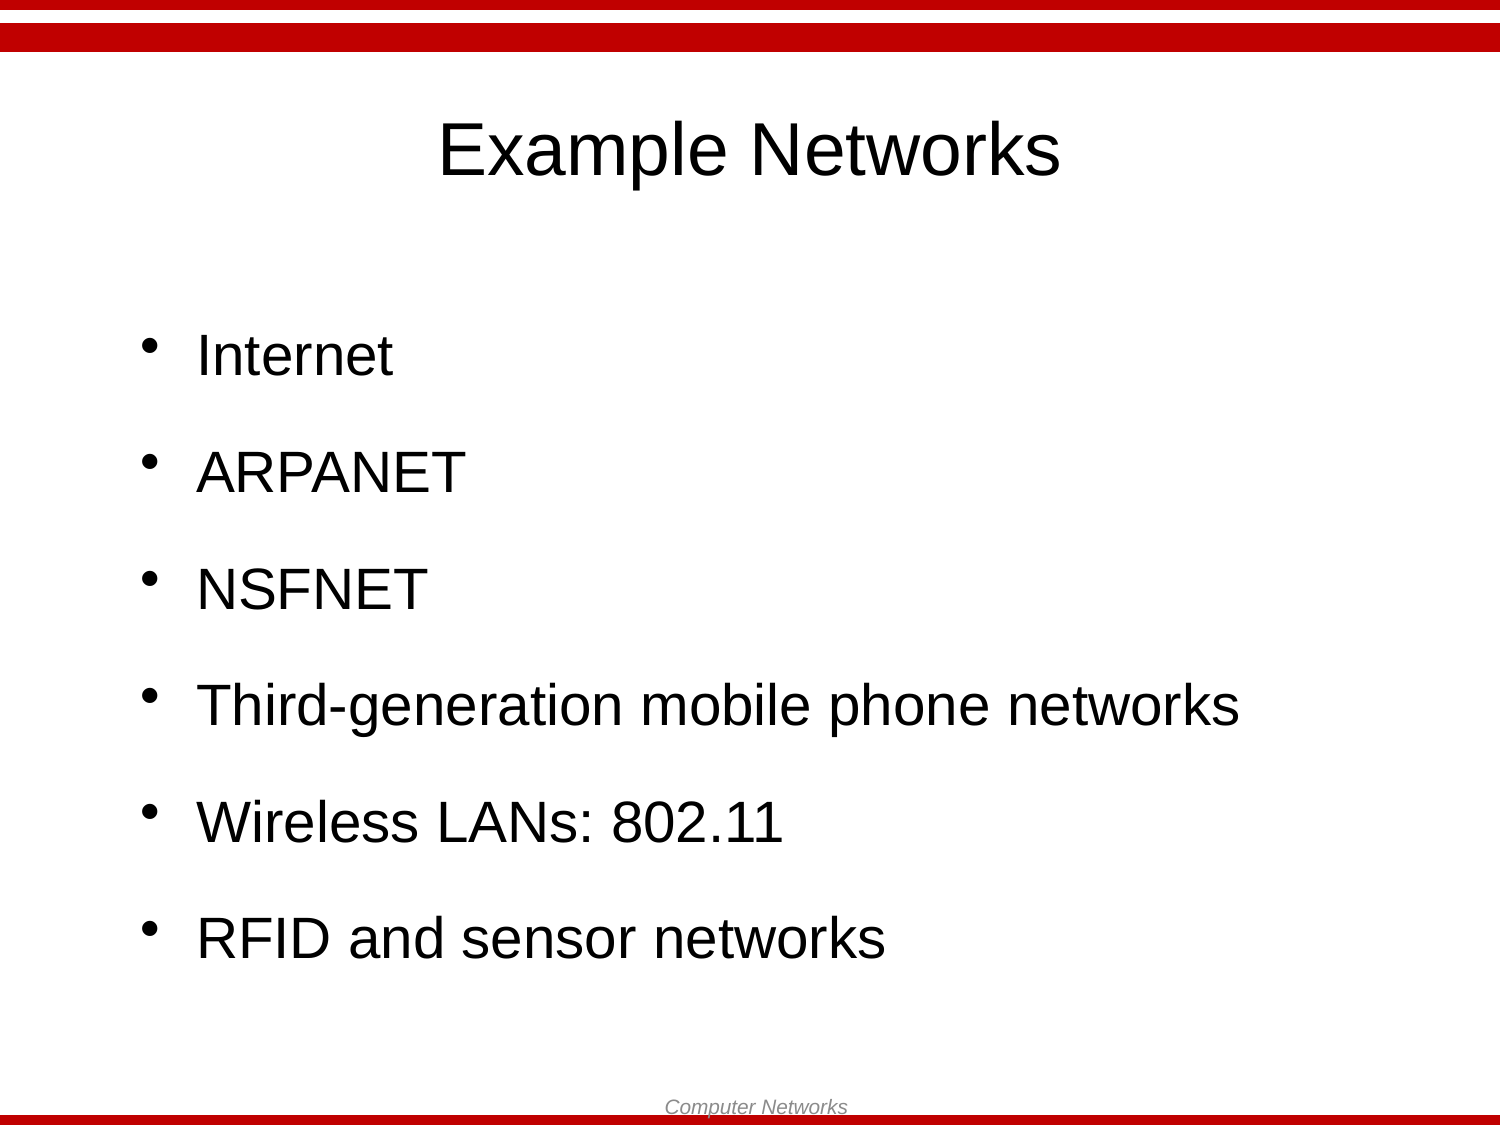

# Example Networks
Internet
ARPANET
NSFNET
Third-generation mobile phone networks
Wireless LANs: 802.11
RFID and sensor networks
Computer Networks